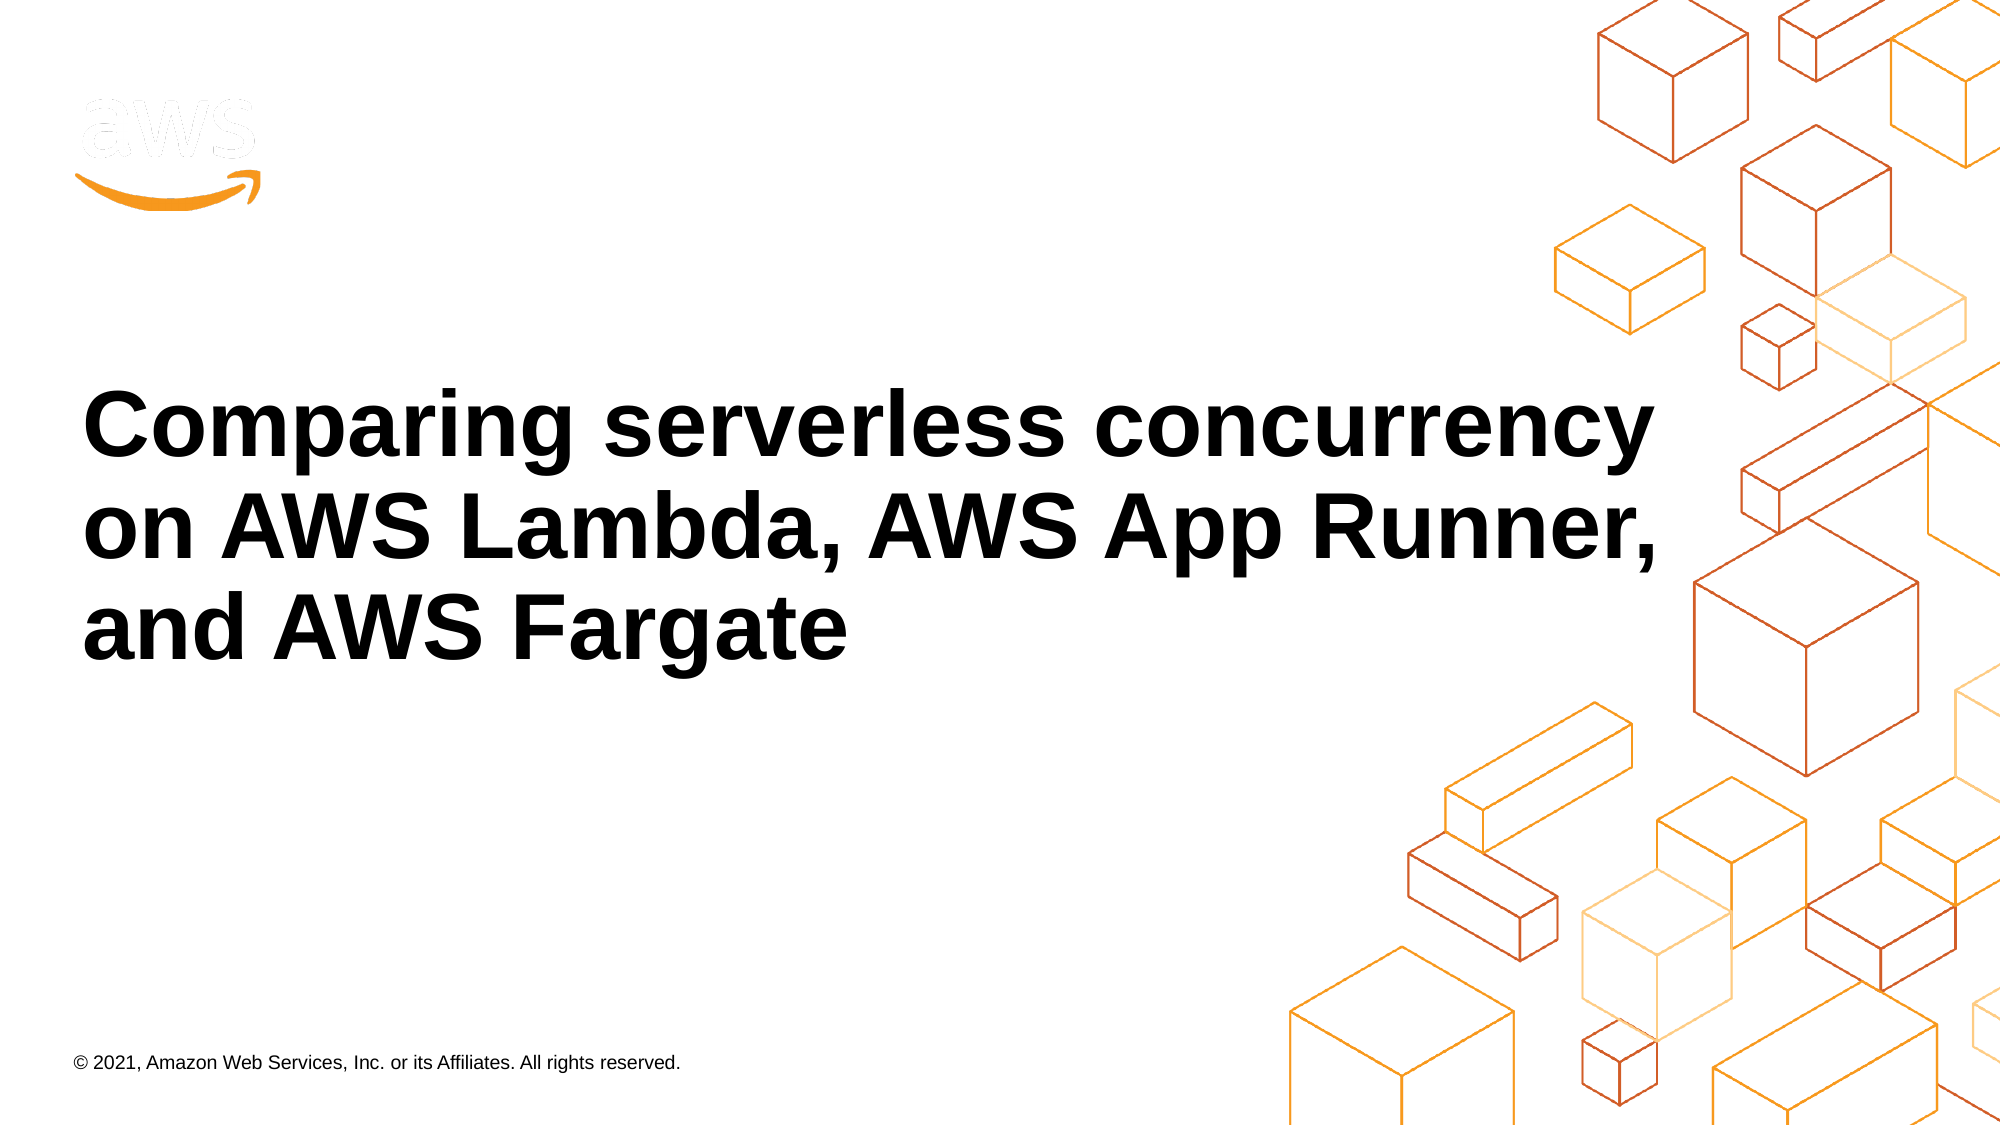

Comparing serverless concurrency on AWS Lambda, AWS App Runner, and AWS Fargate